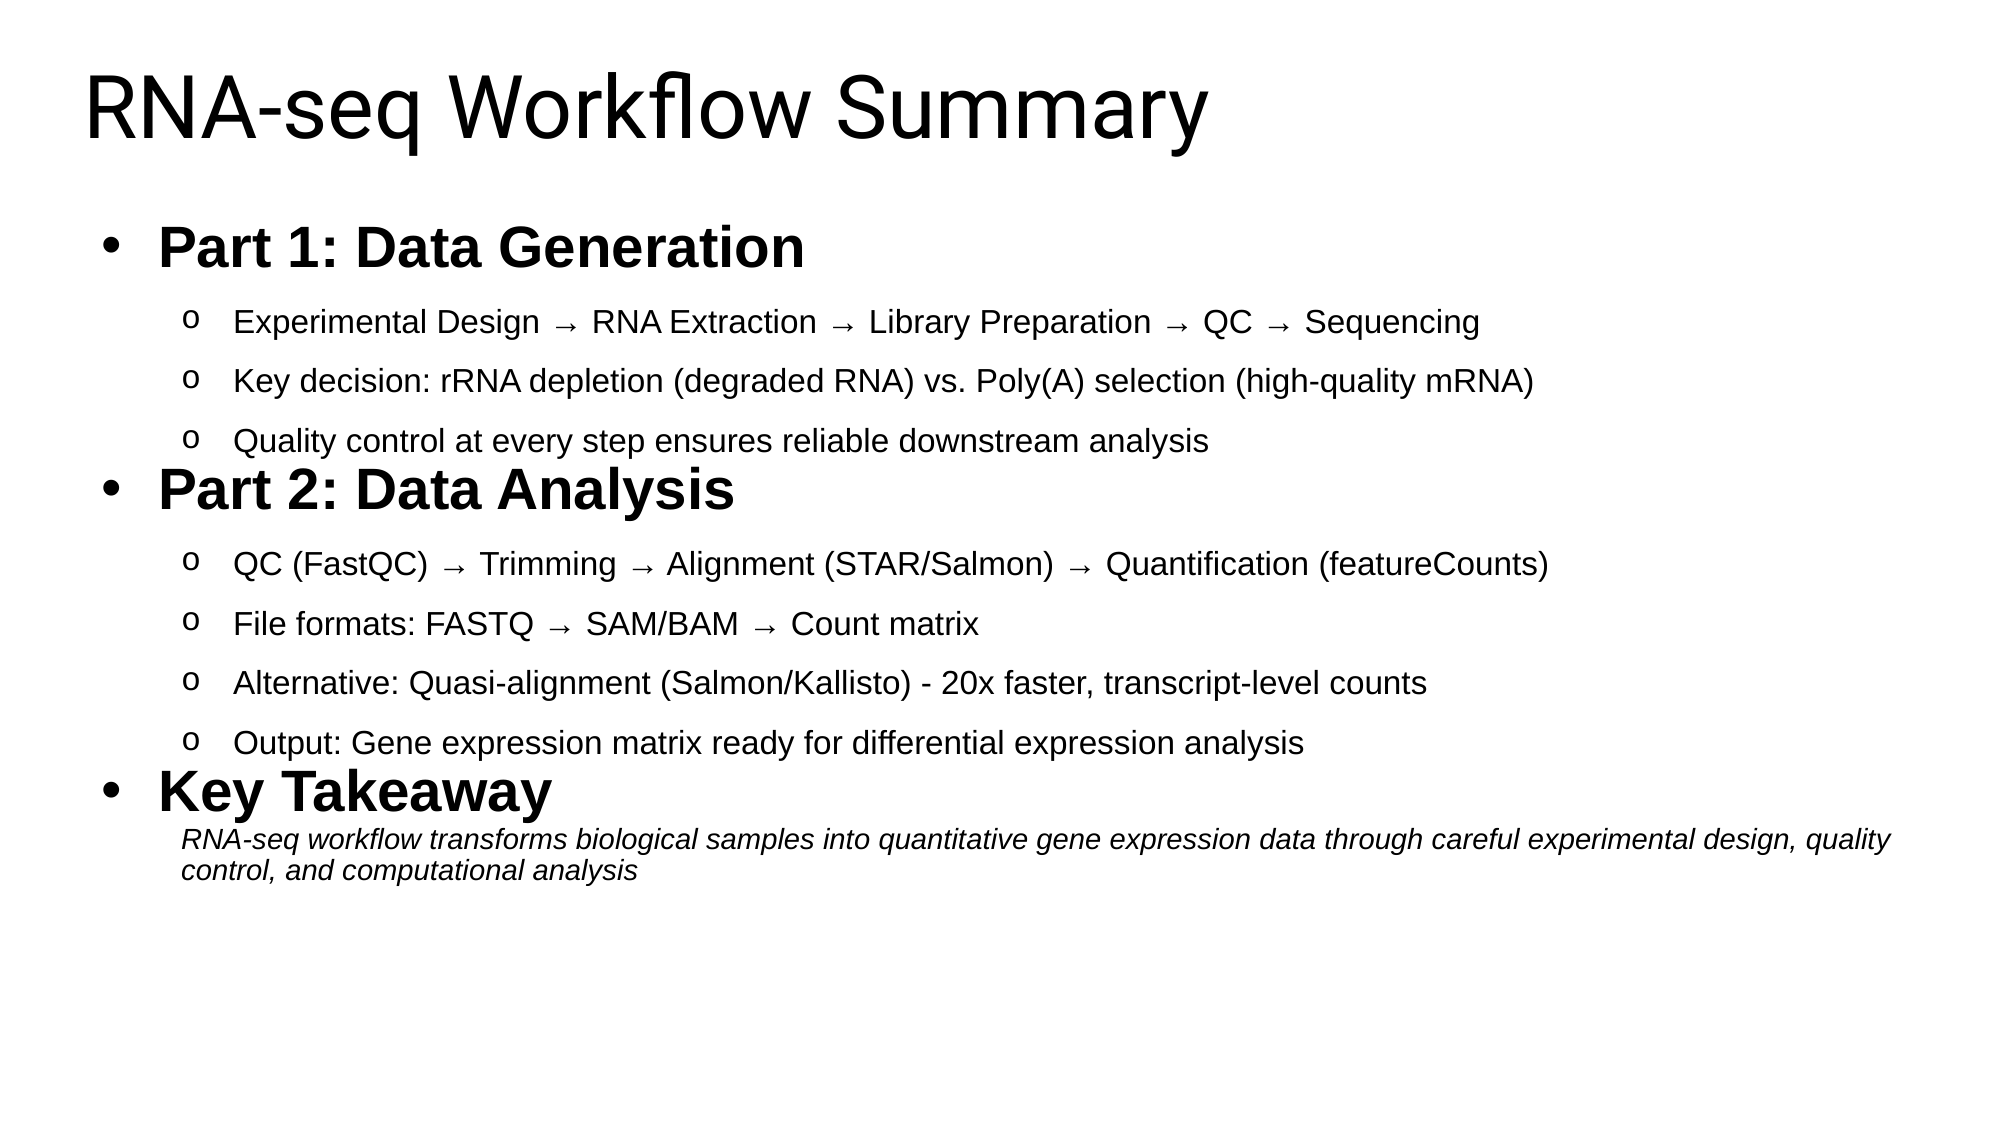

# RNA-seq Workflow Summary
Part 1: Data Generation
Experimental Design → RNA Extraction → Library Preparation → QC → Sequencing
Key decision: rRNA depletion (degraded RNA) vs. Poly(A) selection (high-quality mRNA)
Quality control at every step ensures reliable downstream analysis
Part 2: Data Analysis
QC (FastQC) → Trimming → Alignment (STAR/Salmon) → Quantification (featureCounts)
File formats: FASTQ → SAM/BAM → Count matrix
Alternative: Quasi-alignment (Salmon/Kallisto) - 20x faster, transcript-level counts
Output: Gene expression matrix ready for differential expression analysis
Key Takeaway
RNA-seq workflow transforms biological samples into quantitative gene expression data through careful experimental design, quality control, and computational analysis